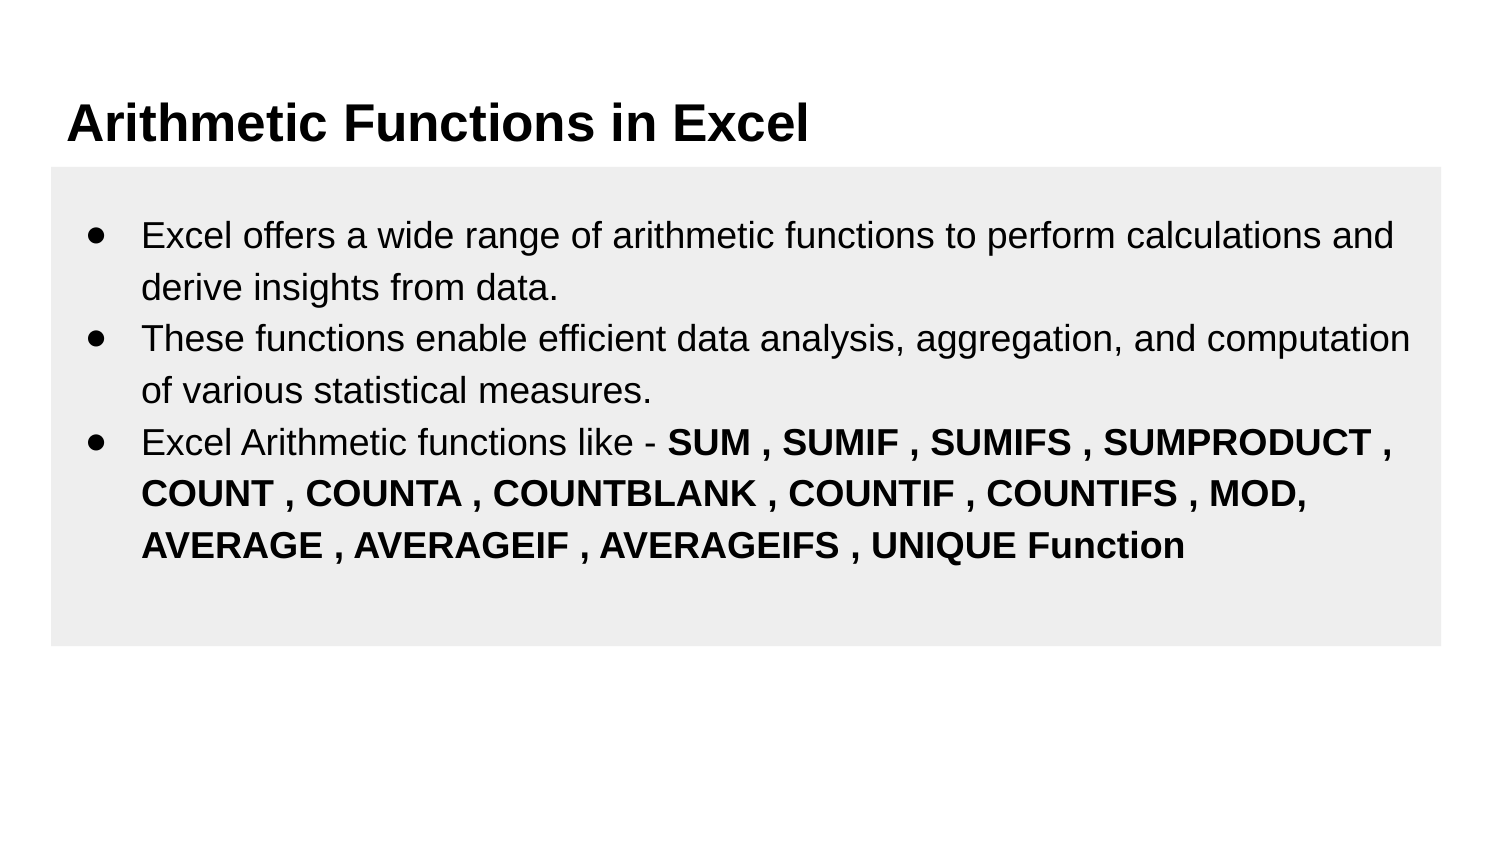

# Arithmetic Functions in Excel

Excel offers a wide range of arithmetic functions to perform calculations and derive insights from data.
These functions enable efficient data analysis, aggregation, and computation of various statistical measures.
Excel Arithmetic functions like - SUM , SUMIF , SUMIFS , SUMPRODUCT , COUNT , COUNTA , COUNTBLANK , COUNTIF , COUNTIFS , MOD, AVERAGE , AVERAGEIF , AVERAGEIFS , UNIQUE Function